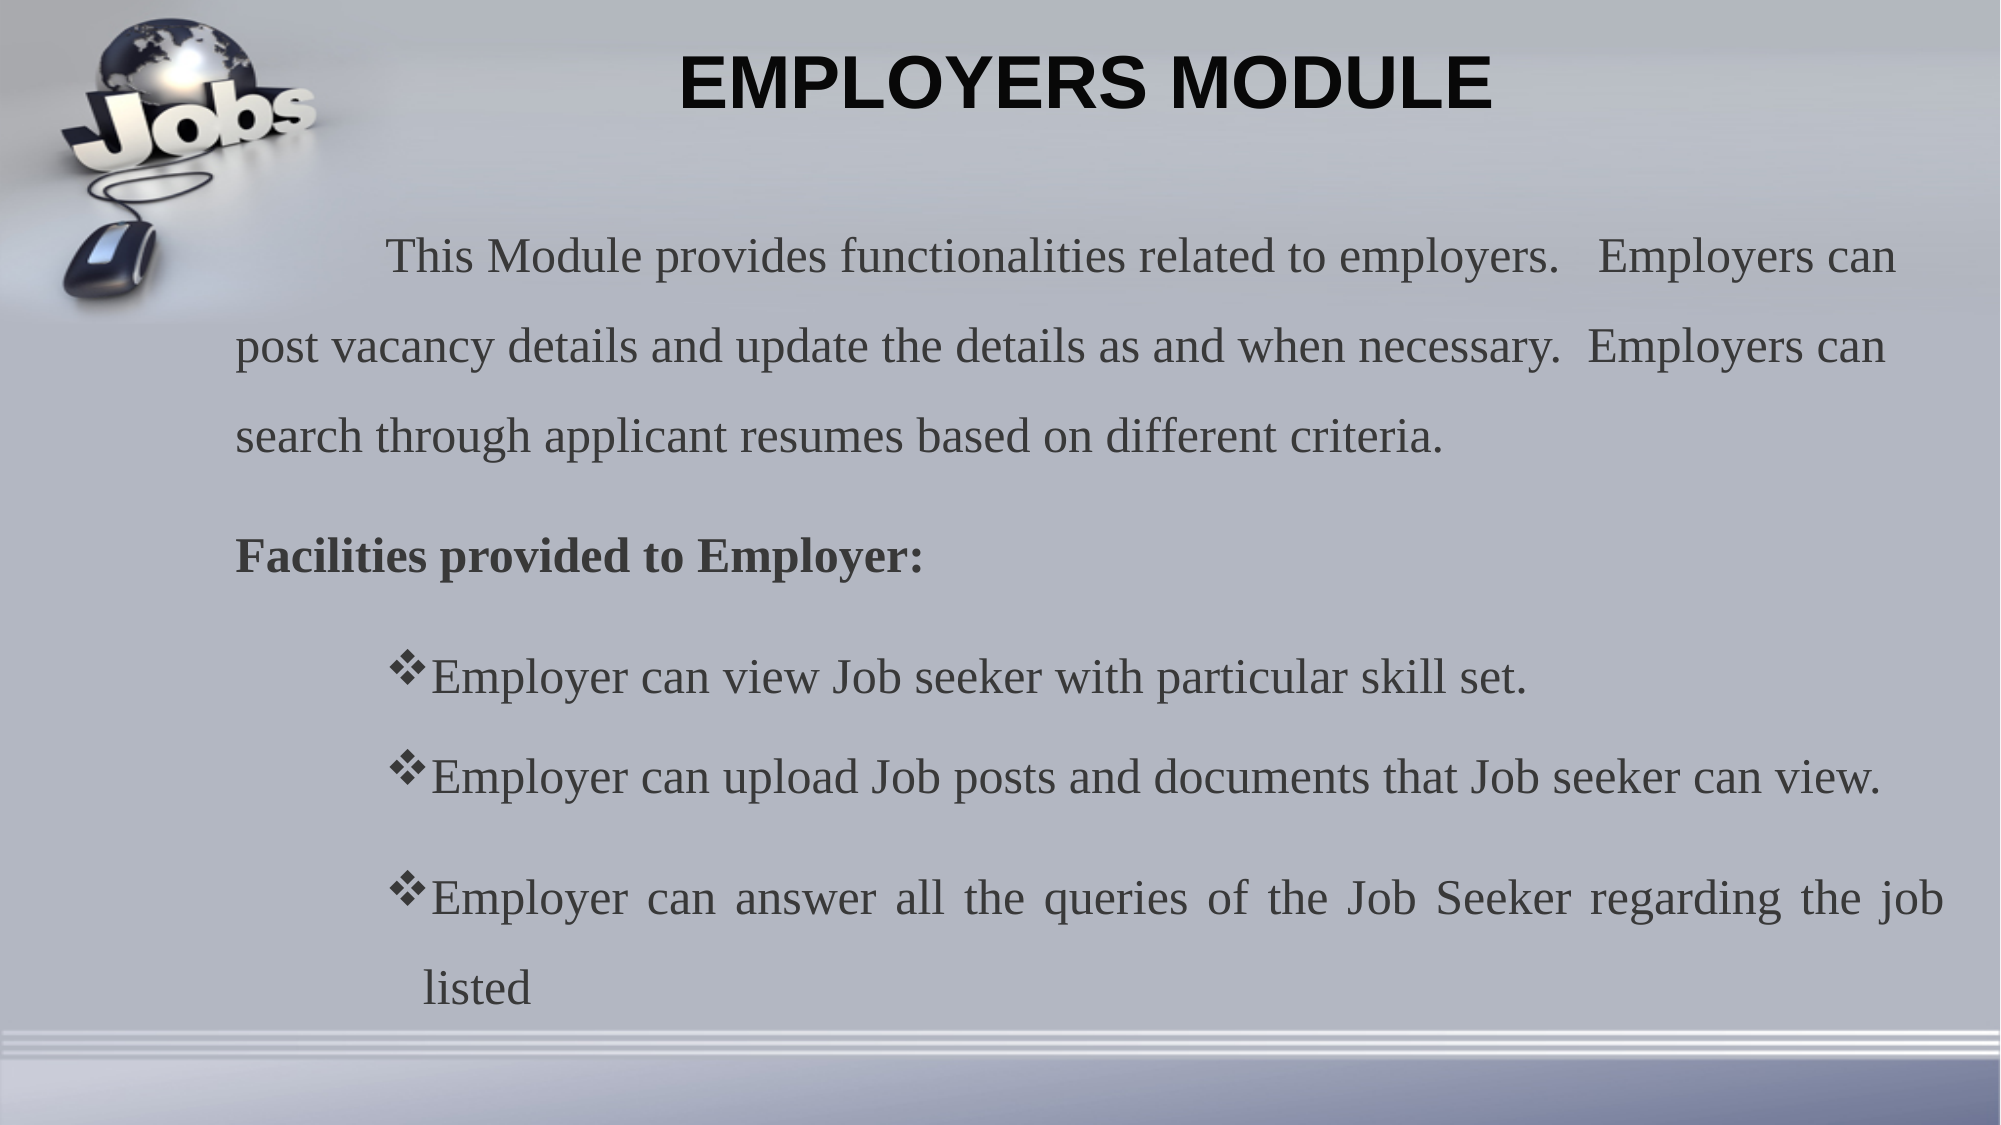

# EMPLOYERS MODULE
	This Module provides functionalities related to employers.   Employers can post vacancy details and update the details as and when necessary.  Employers can search through applicant resumes based on different criteria.
Facilities provided to Employer:
Employer can view Job seeker with particular skill set.
Employer can upload Job posts and documents that Job seeker can view.
Employer can answer all the queries of the Job Seeker regarding the job listed